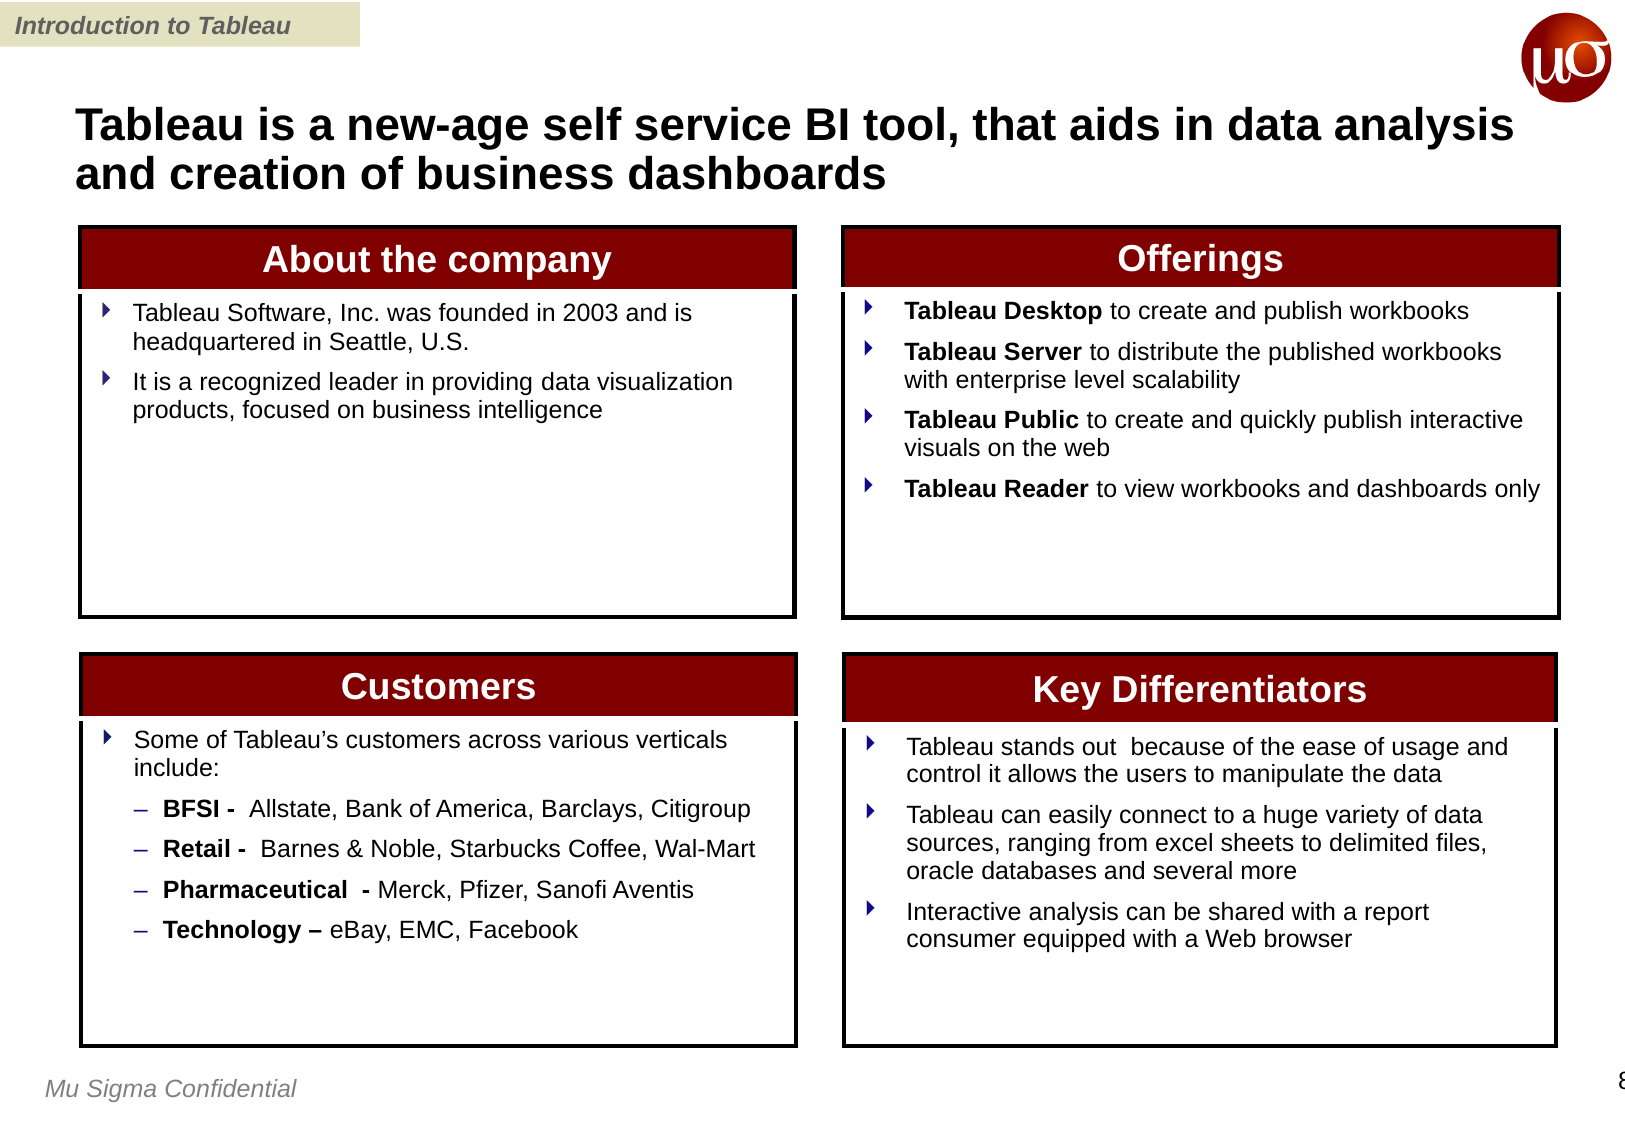

Introduction to Tableau
# Tableau is a new-age self service BI tool, that aids in data analysis and creation of business dashboards
| Offerings |
| --- |
| Tableau Desktop to create and publish workbooks Tableau Server to distribute the published workbooks with enterprise level scalability Tableau Public to create and quickly publish interactive visuals on the web Tableau Reader to view workbooks and dashboards only |
| About the company |
| --- |
| Tableau Software, Inc. was founded in 2003 and is headquartered in Seattle, U.S. It is a recognized leader in providing data visualization products, focused on business intelligence |
| Key Differentiators |
| --- |
| Tableau stands out because of the ease of usage and control it allows the users to manipulate the data Tableau can easily connect to a huge variety of data sources, ranging from excel sheets to delimited files, oracle databases and several more Interactive analysis can be shared with a report consumer equipped with a Web browser |
| Customers |
| --- |
| Some of Tableau’s customers across various verticals include: BFSI - Allstate, Bank of America, Barclays, Citigroup Retail - Barnes & Noble, Starbucks Coffee, Wal-Mart Pharmaceutical - Merck, Pfizer, Sanofi Aventis Technology – eBay, EMC, Facebook |